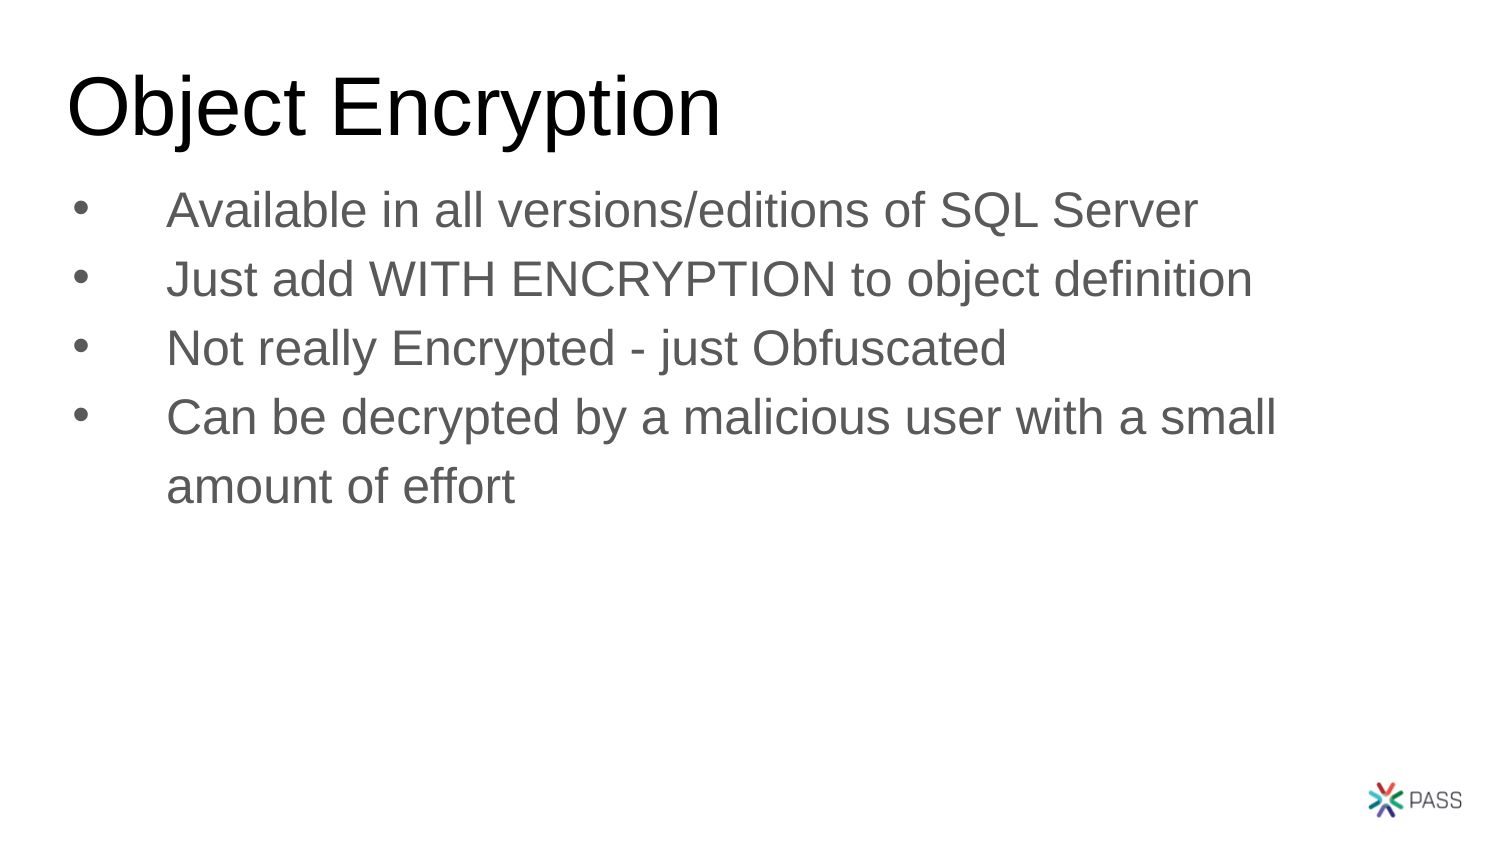

# Object Encryption
Available in all versions/editions of SQL Server
Just add WITH ENCRYPTION to object definition
Not really Encrypted - just Obfuscated
Can be decrypted by a malicious user with a small amount of effort